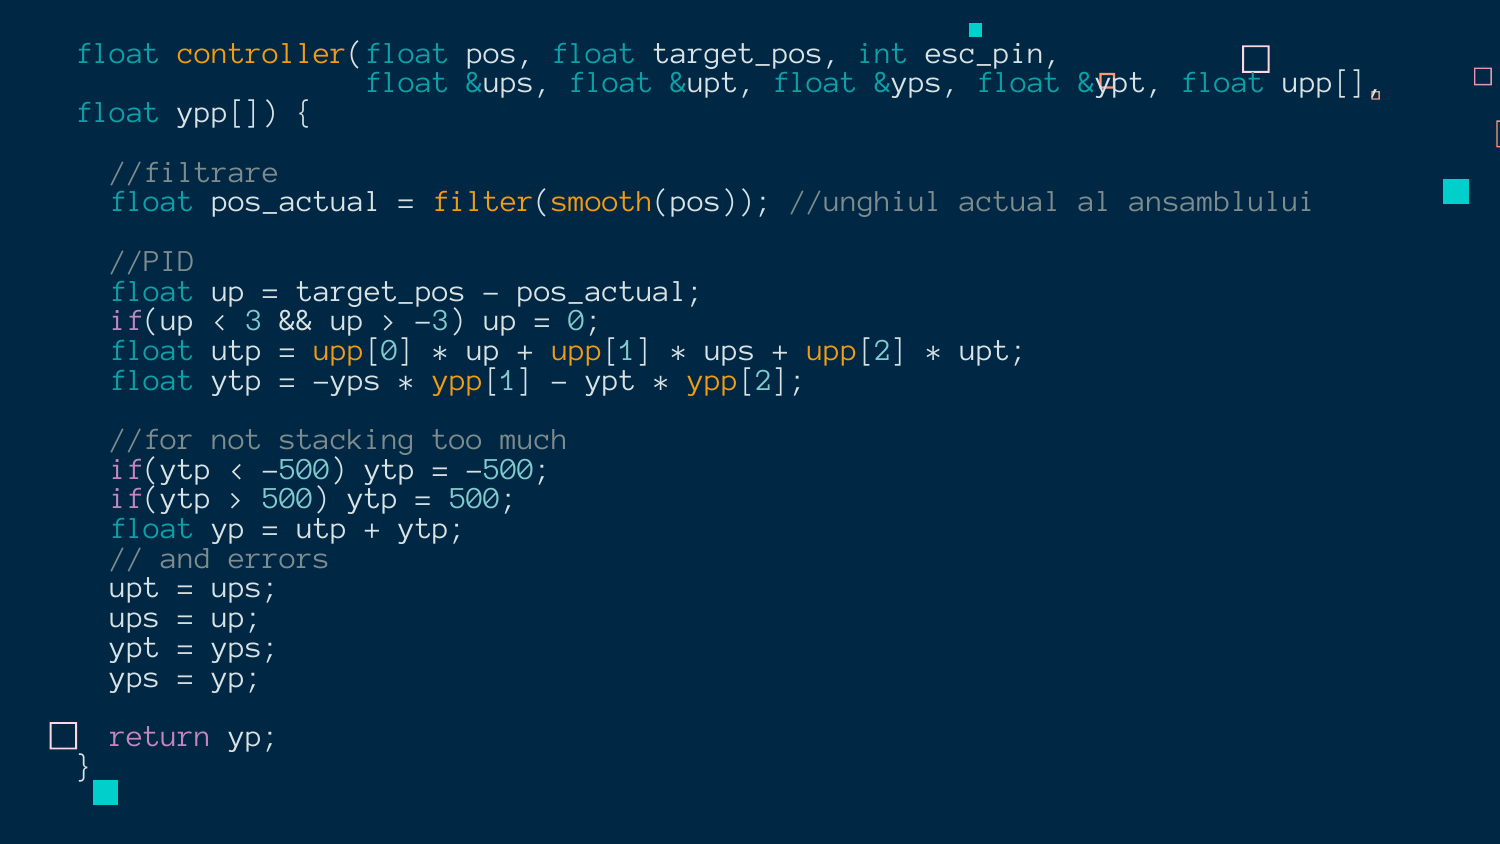

# float controller(float pos, float target_pos, int esc_pin,                  float &ups, float &upt, float &yps, float &ypt, float upp[], float ypp[]) {   //filtrare   float pos_actual = filter(smooth(pos)); //unghiul actual al ansamblului   //PID   float up = target_pos - pos_actual;   if(up < 3 && up > -3) up = 0;   float utp = upp[0] * up + upp[1] * ups + upp[2] * upt;   float ytp = -yps * ypp[1] - ypt * ypp[2];   //for not stacking too much   if(ytp < -500) ytp = -500;   if(ytp > 500) ytp = 500;   float yp = utp + ytp;   // and errors   upt = ups;   ups = up;   ypt = yps;   yps = yp;   return yp; }